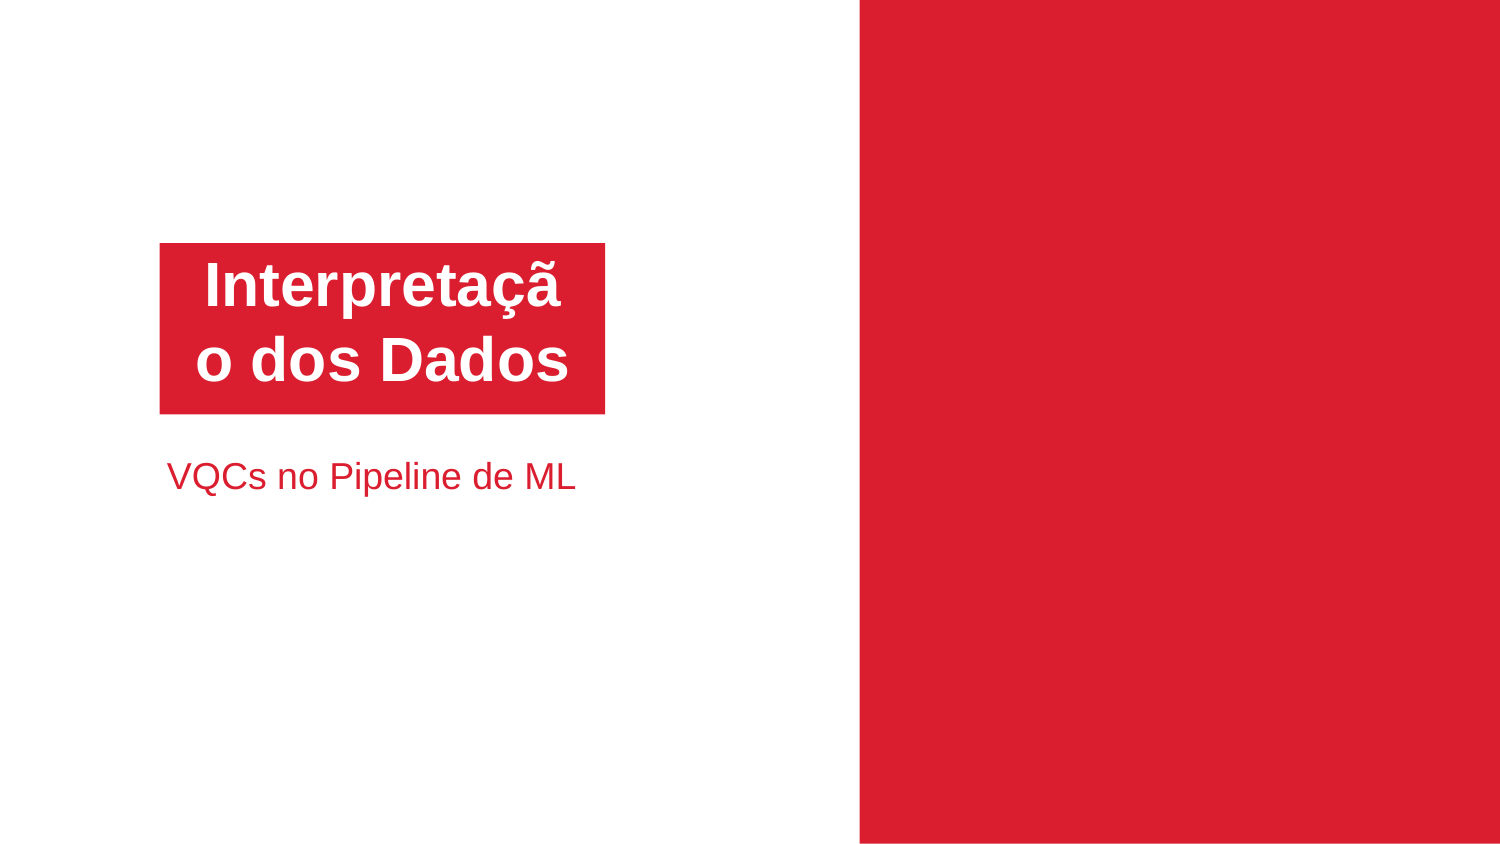

Interpretação dos Dados
VQCs no Pipeline de ML